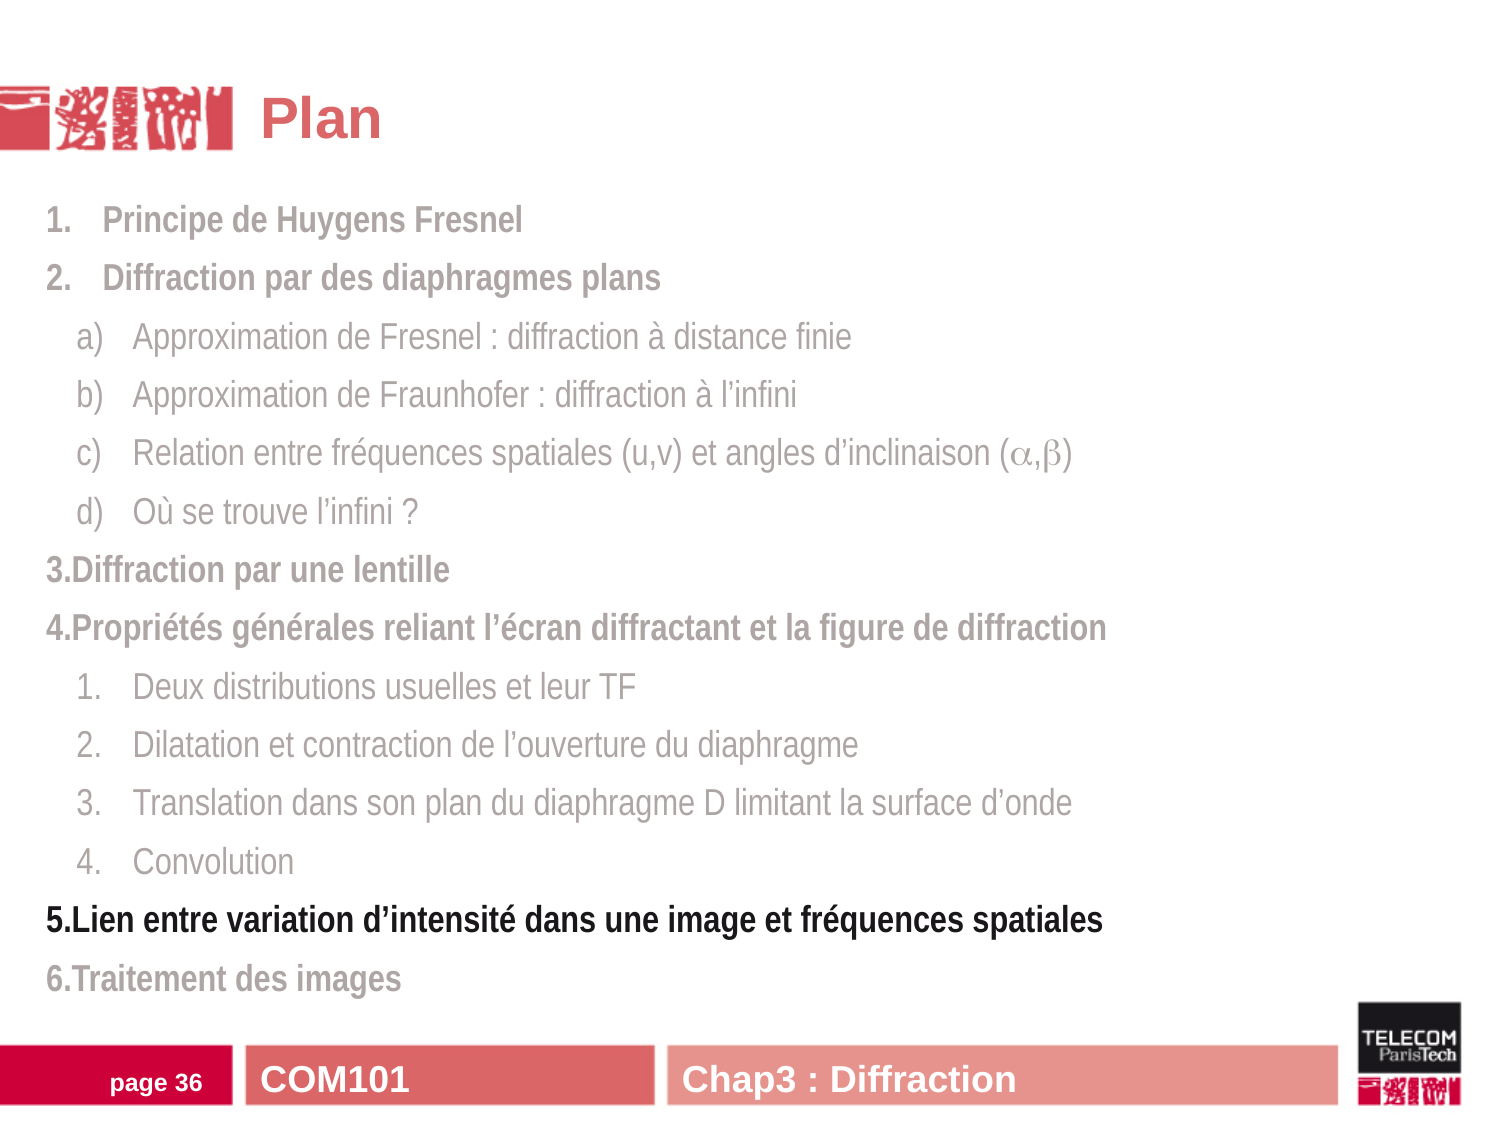

Plan
Principe de Huygens Fresnel
Diffraction par des diaphragmes plans
Approximation de Fresnel : diffraction à distance finie
Approximation de Fraunhofer : diffraction à l’infini
Relation entre fréquences spatiales (u,v) et angles d’inclinaison (α,β)
Où se trouve l’infini ?
Diffraction par une lentille
Propriétés générales reliant l’écran diffractant et la figure de diffraction
Deux distributions usuelles et leur TF
Dilatation et contraction de l’ouverture du diaphragme
Translation dans son plan du diaphragme D limitant la surface d’onde
Convolution
Lien entre variation d’intensité dans une image et fréquences spatiales
Traitement des images
COM101                          Chap3 : Diffraction
page 36